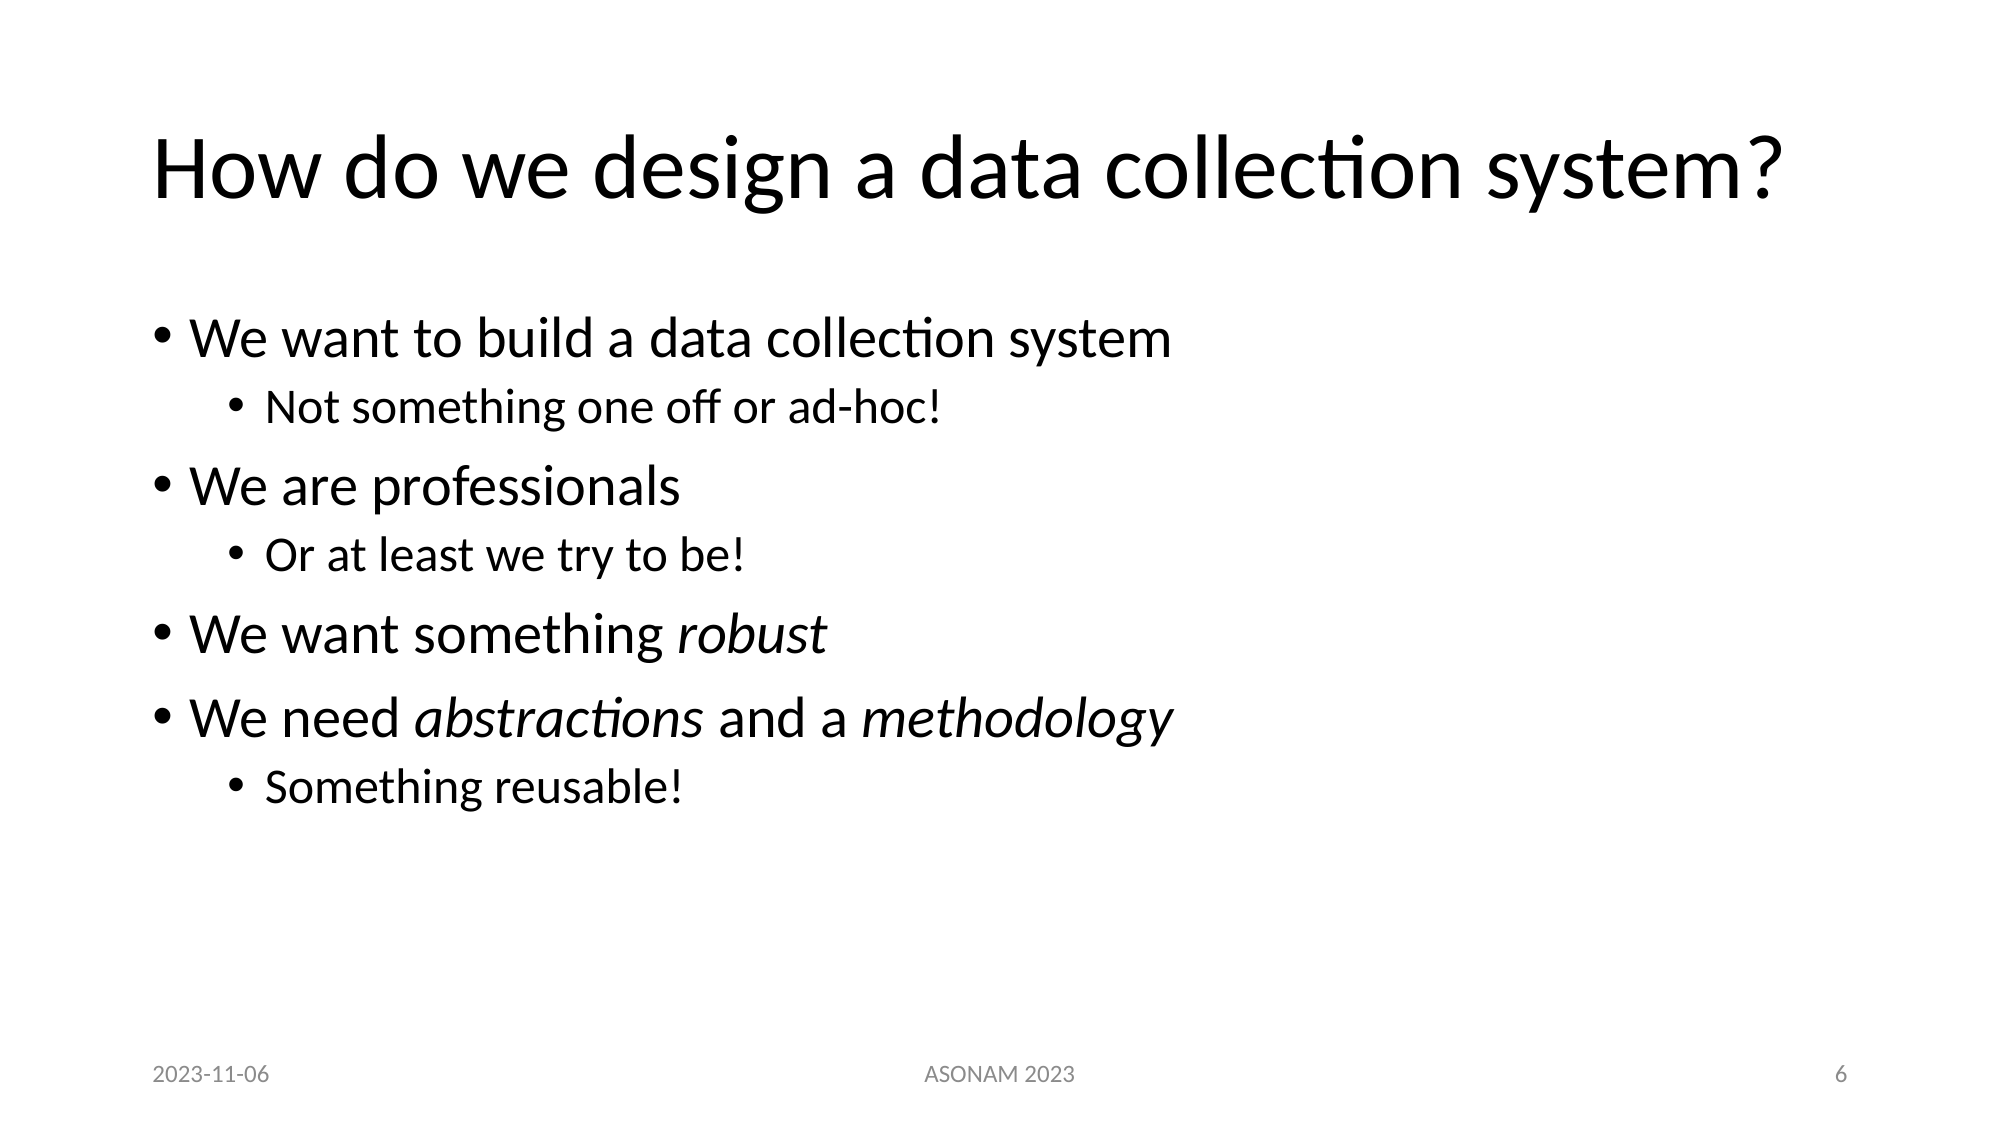

# How do we design a data collection system?
We want to build a data collection system
Not something one off or ad-hoc!
We are professionals
Or at least we try to be!
We want something robust
We need abstractions and a methodology
Something reusable!
2023-11-06
ASONAM 2023
6